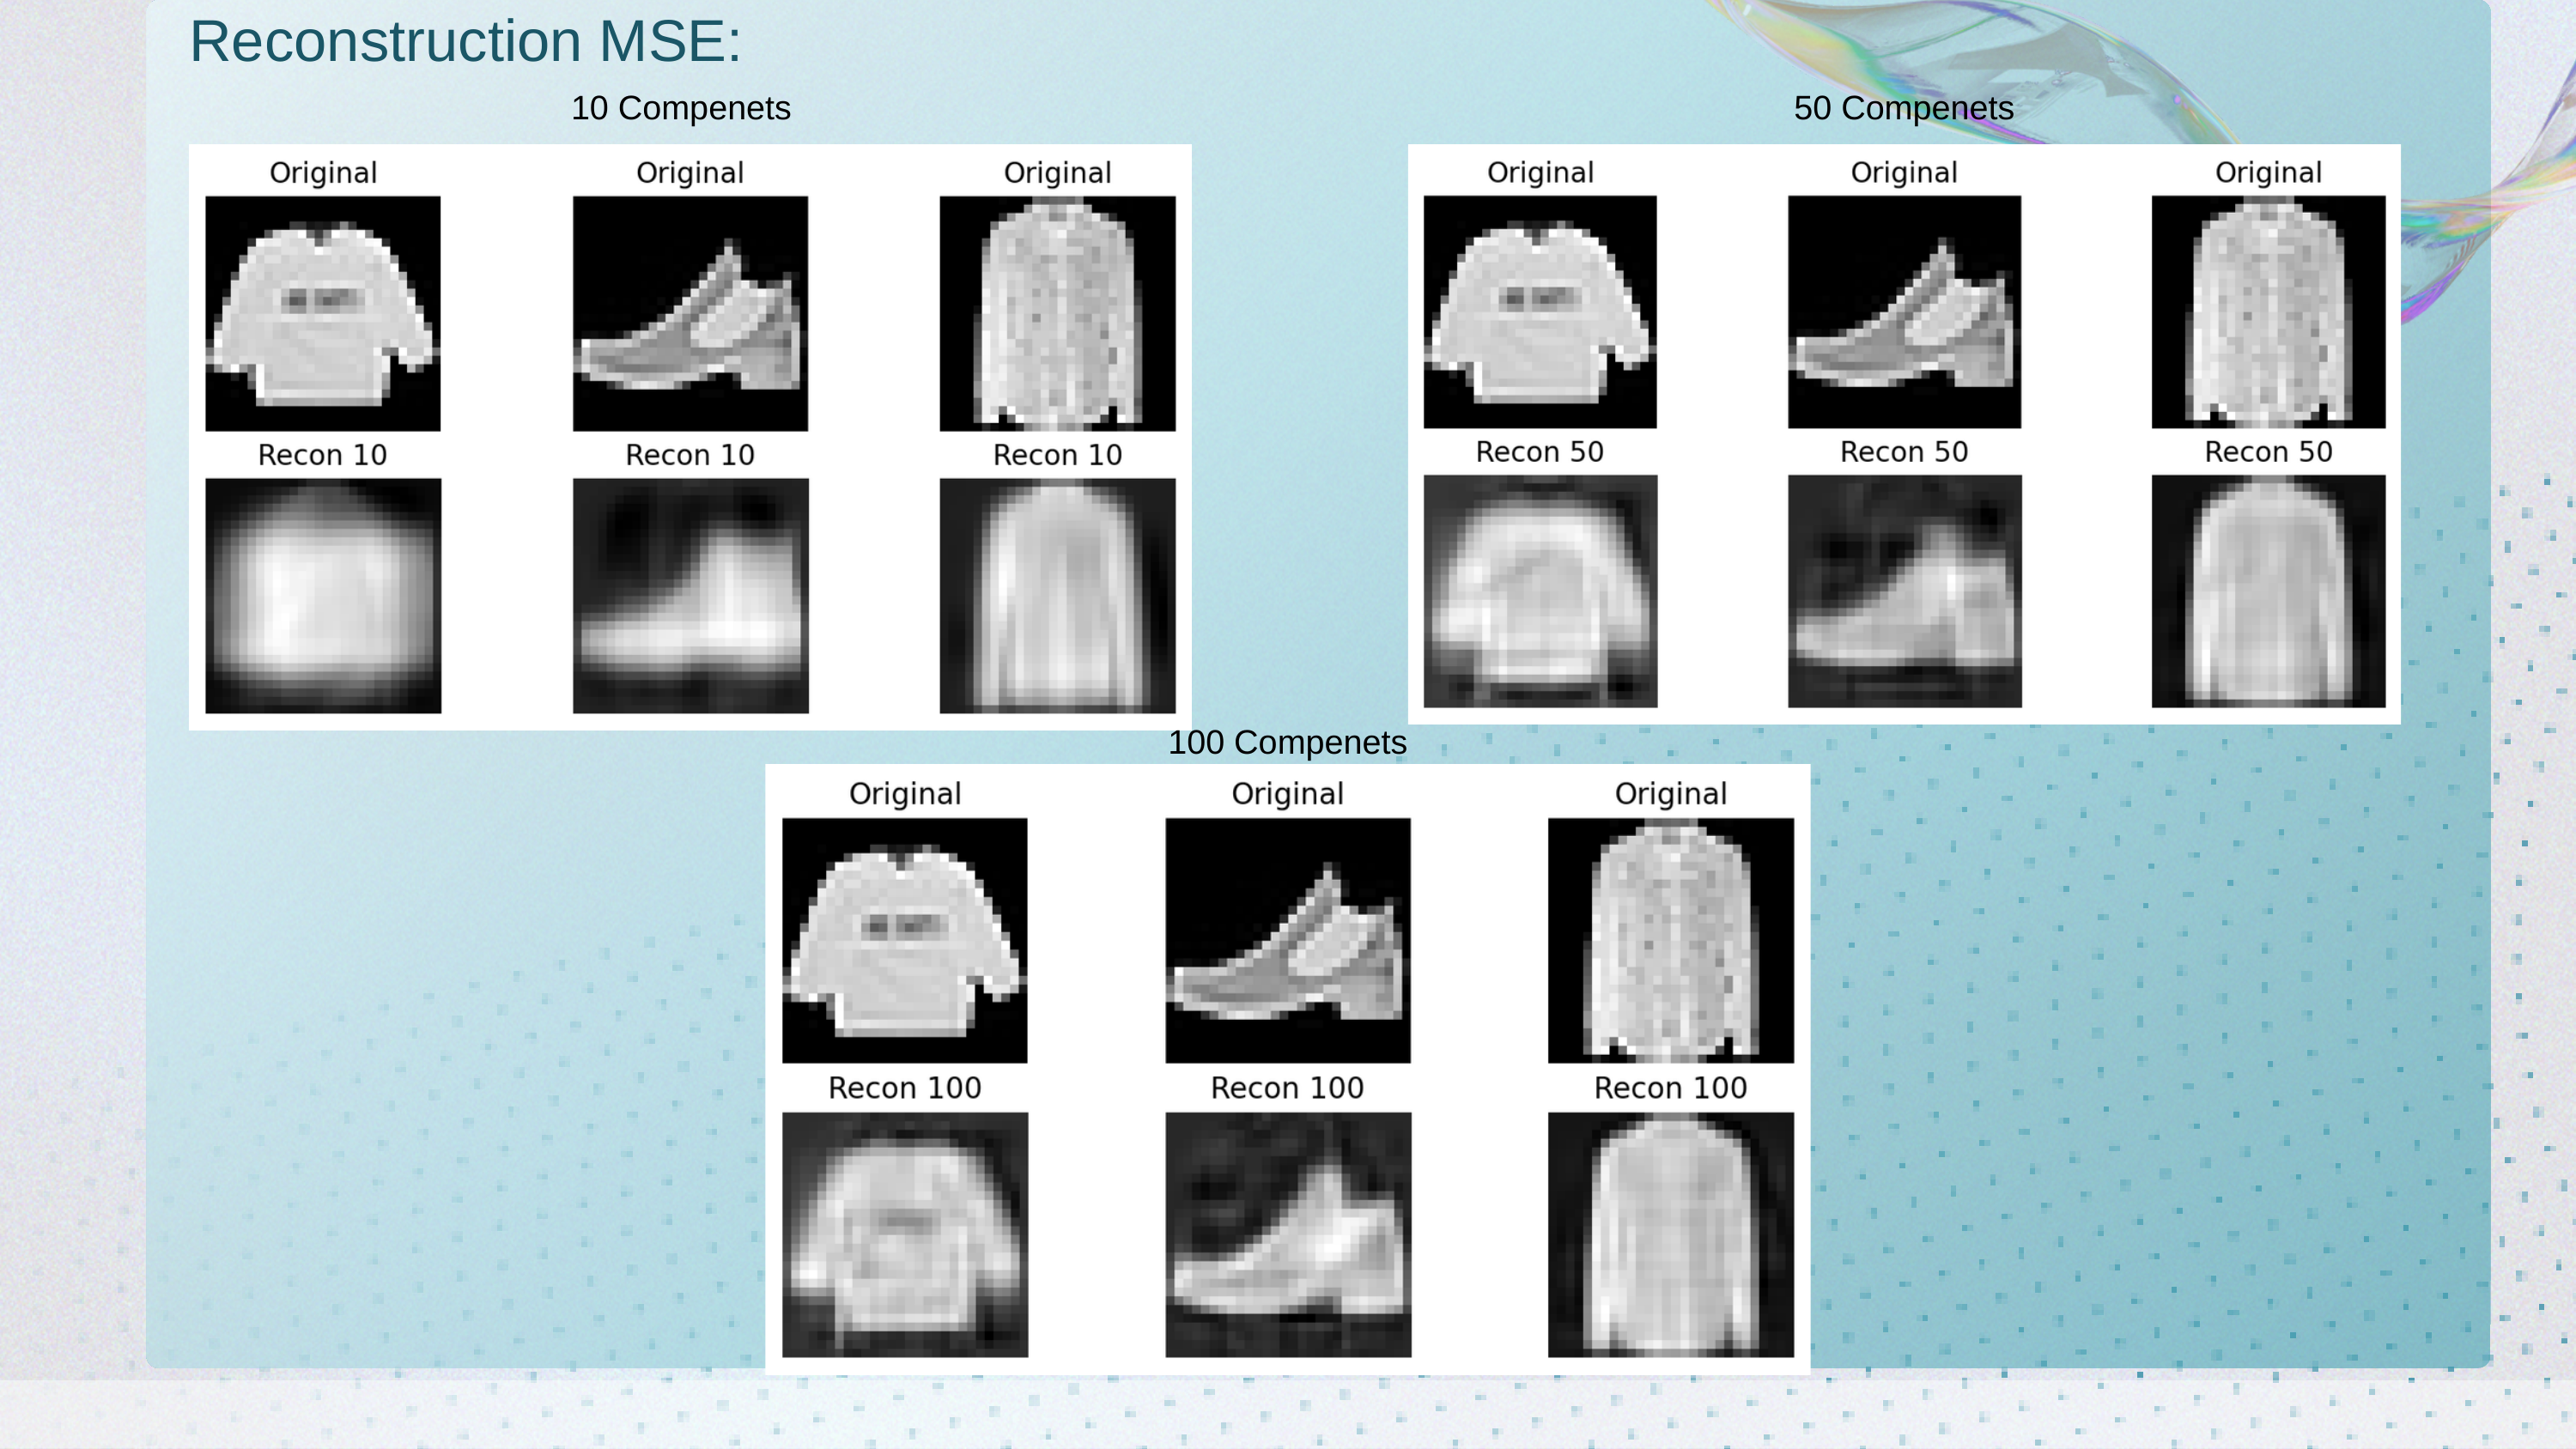

Reconstruction MSE:

10 Compenets
50 Compenets

100 Compenets